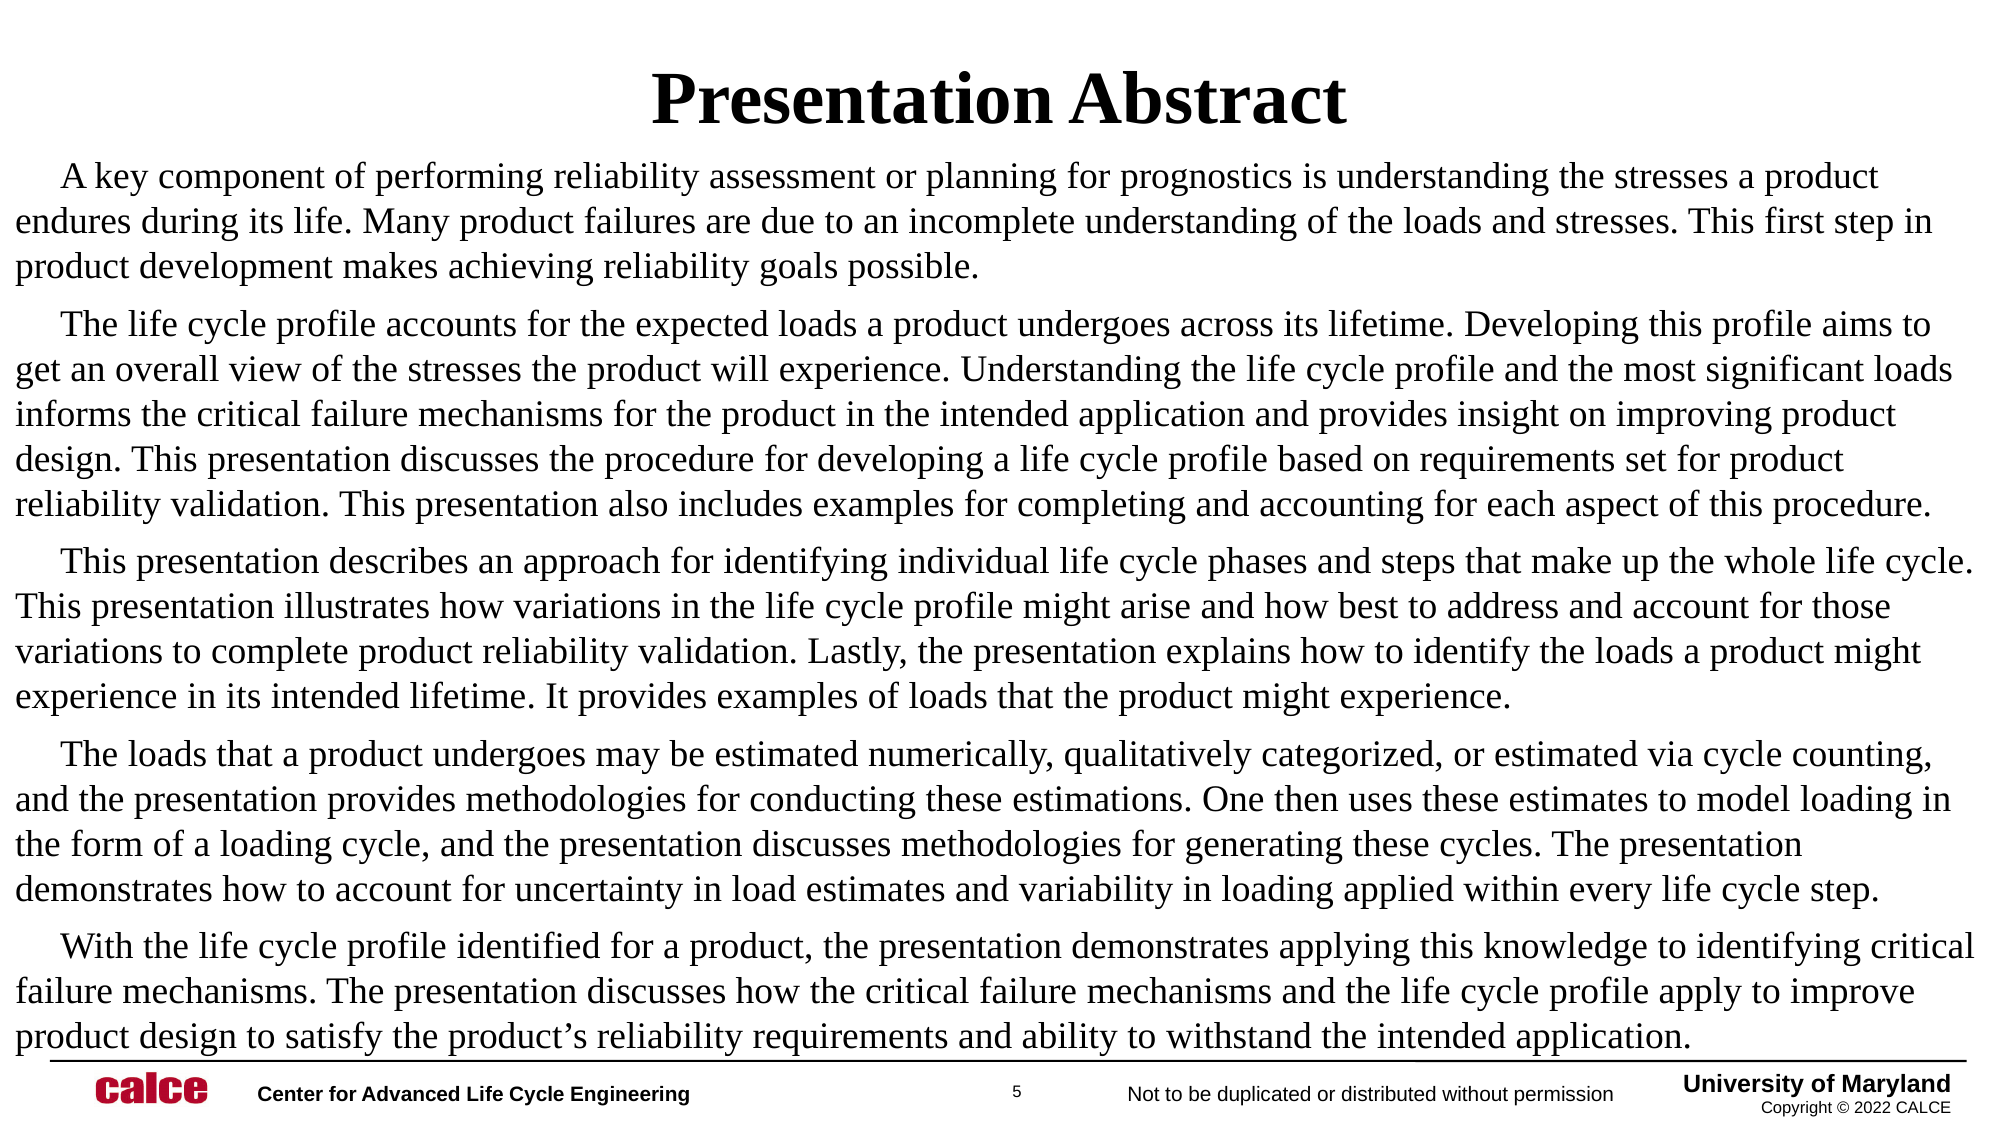

# Presentation Abstract
A key component of performing reliability assessment or planning for prognostics is understanding the stresses a product endures during its life. Many product failures are due to an incomplete understanding of the loads and stresses. This first step in product development makes achieving reliability goals possible.
The life cycle profile accounts for the expected loads a product undergoes across its lifetime. Developing this profile aims to get an overall view of the stresses the product will experience. Understanding the life cycle profile and the most significant loads informs the critical failure mechanisms for the product in the intended application and provides insight on improving product design. This presentation discusses the procedure for developing a life cycle profile based on requirements set for product reliability validation. This presentation also includes examples for completing and accounting for each aspect of this procedure.
This presentation describes an approach for identifying individual life cycle phases and steps that make up the whole life cycle. This presentation illustrates how variations in the life cycle profile might arise and how best to address and account for those variations to complete product reliability validation. Lastly, the presentation explains how to identify the loads a product might experience in its intended lifetime. It provides examples of loads that the product might experience.
The loads that a product undergoes may be estimated numerically, qualitatively categorized, or estimated via cycle counting, and the presentation provides methodologies for conducting these estimations. One then uses these estimates to model loading in the form of a loading cycle, and the presentation discusses methodologies for generating these cycles. The presentation demonstrates how to account for uncertainty in load estimates and variability in loading applied within every life cycle step.
With the life cycle profile identified for a product, the presentation demonstrates applying this knowledge to identifying critical failure mechanisms. The presentation discusses how the critical failure mechanisms and the life cycle profile apply to improve product design to satisfy the product’s reliability requirements and ability to withstand the intended application.